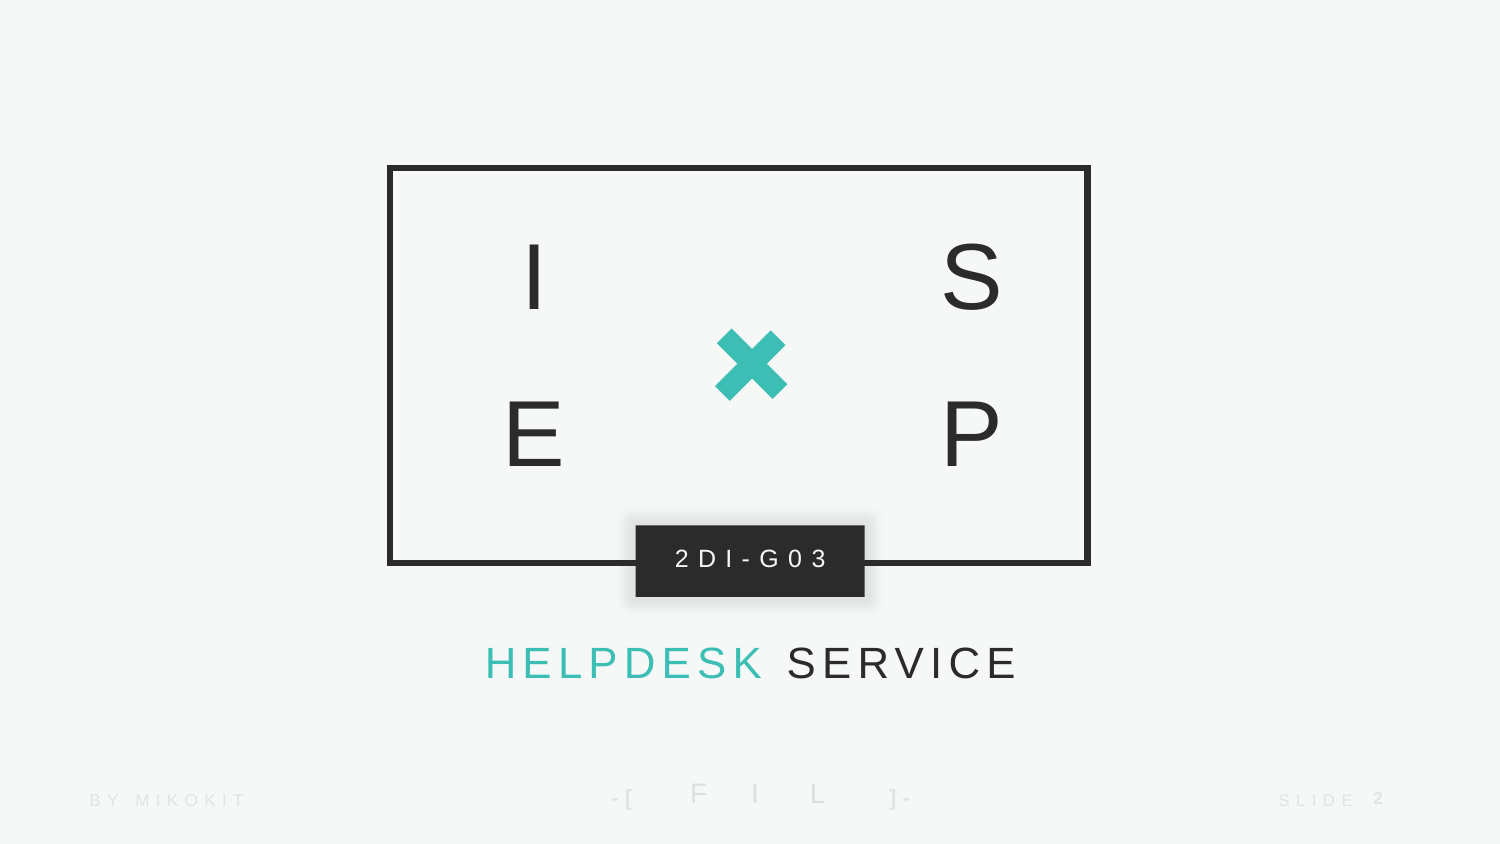

S
I
P
E

2DI-G03
HELPDESK SERVICE